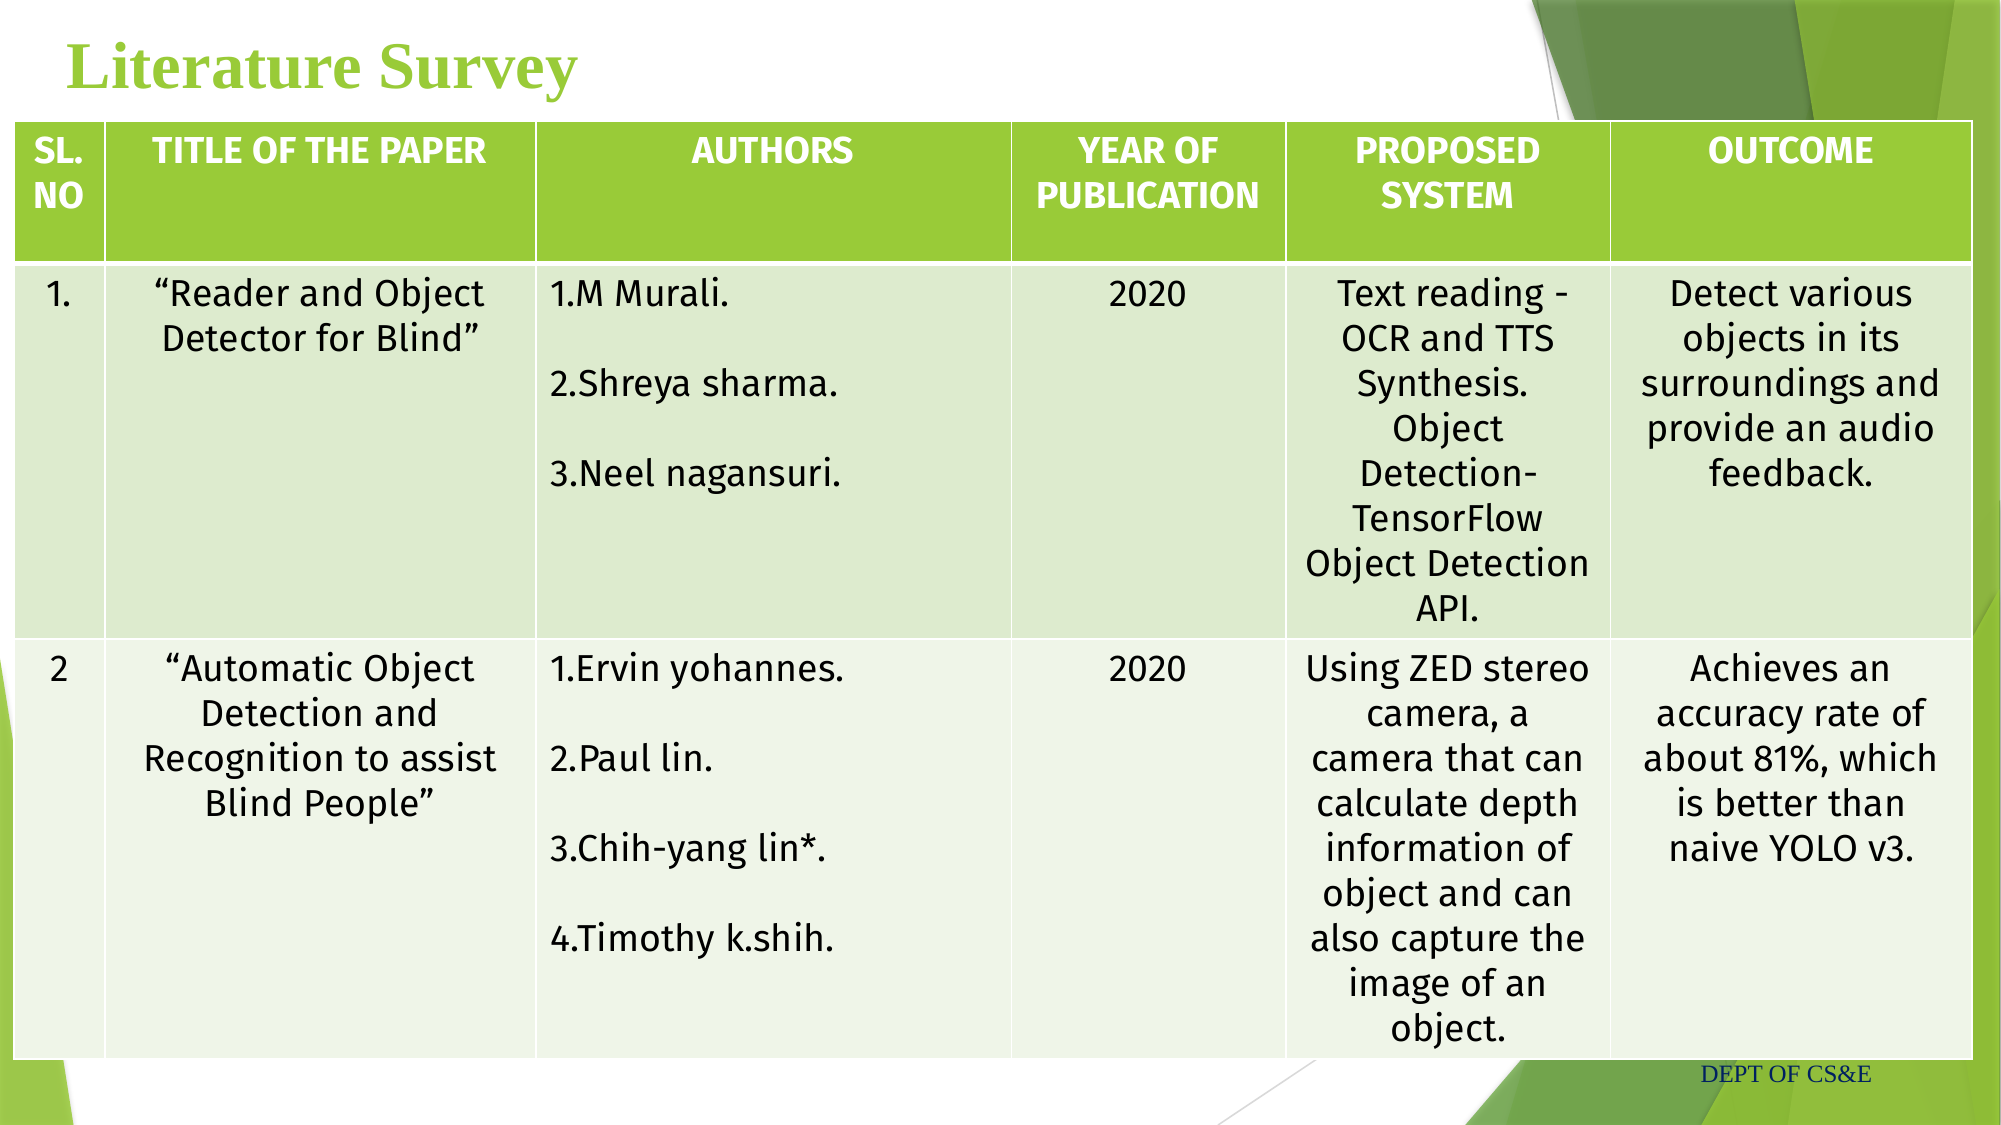

# Literature Survey
| SL.NO | TITLE OF THE PAPER | AUTHORS | YEAR OF PUBLICATION | PROPOSED SYSTEM | OUTCOME |
| --- | --- | --- | --- | --- | --- |
| 1. | “Reader and Object Detector for Blind” | 1.M Murali. 2.Shreya sharma. 3.Neel nagansuri. | 2020 | Text reading - OCR and TTS Synthesis. Object Detection-TensorFlow Object Detection API. | Detect various objects in its surroundings and provide an audio feedback. |
| 2 | “Automatic Object Detection and Recognition to assist Blind People” | 1.Ervin yohannes. 2.Paul lin. 3.Chih-yang lin\*. 4.Timothy k.shih. | 2020 | Using ZED stereo camera, a camera that can calculate depth information of object and can also capture the image of an object. | Achieves an accuracy rate of about 81%, which is better than naive YOLO v3. |
DEPT OF CS&E